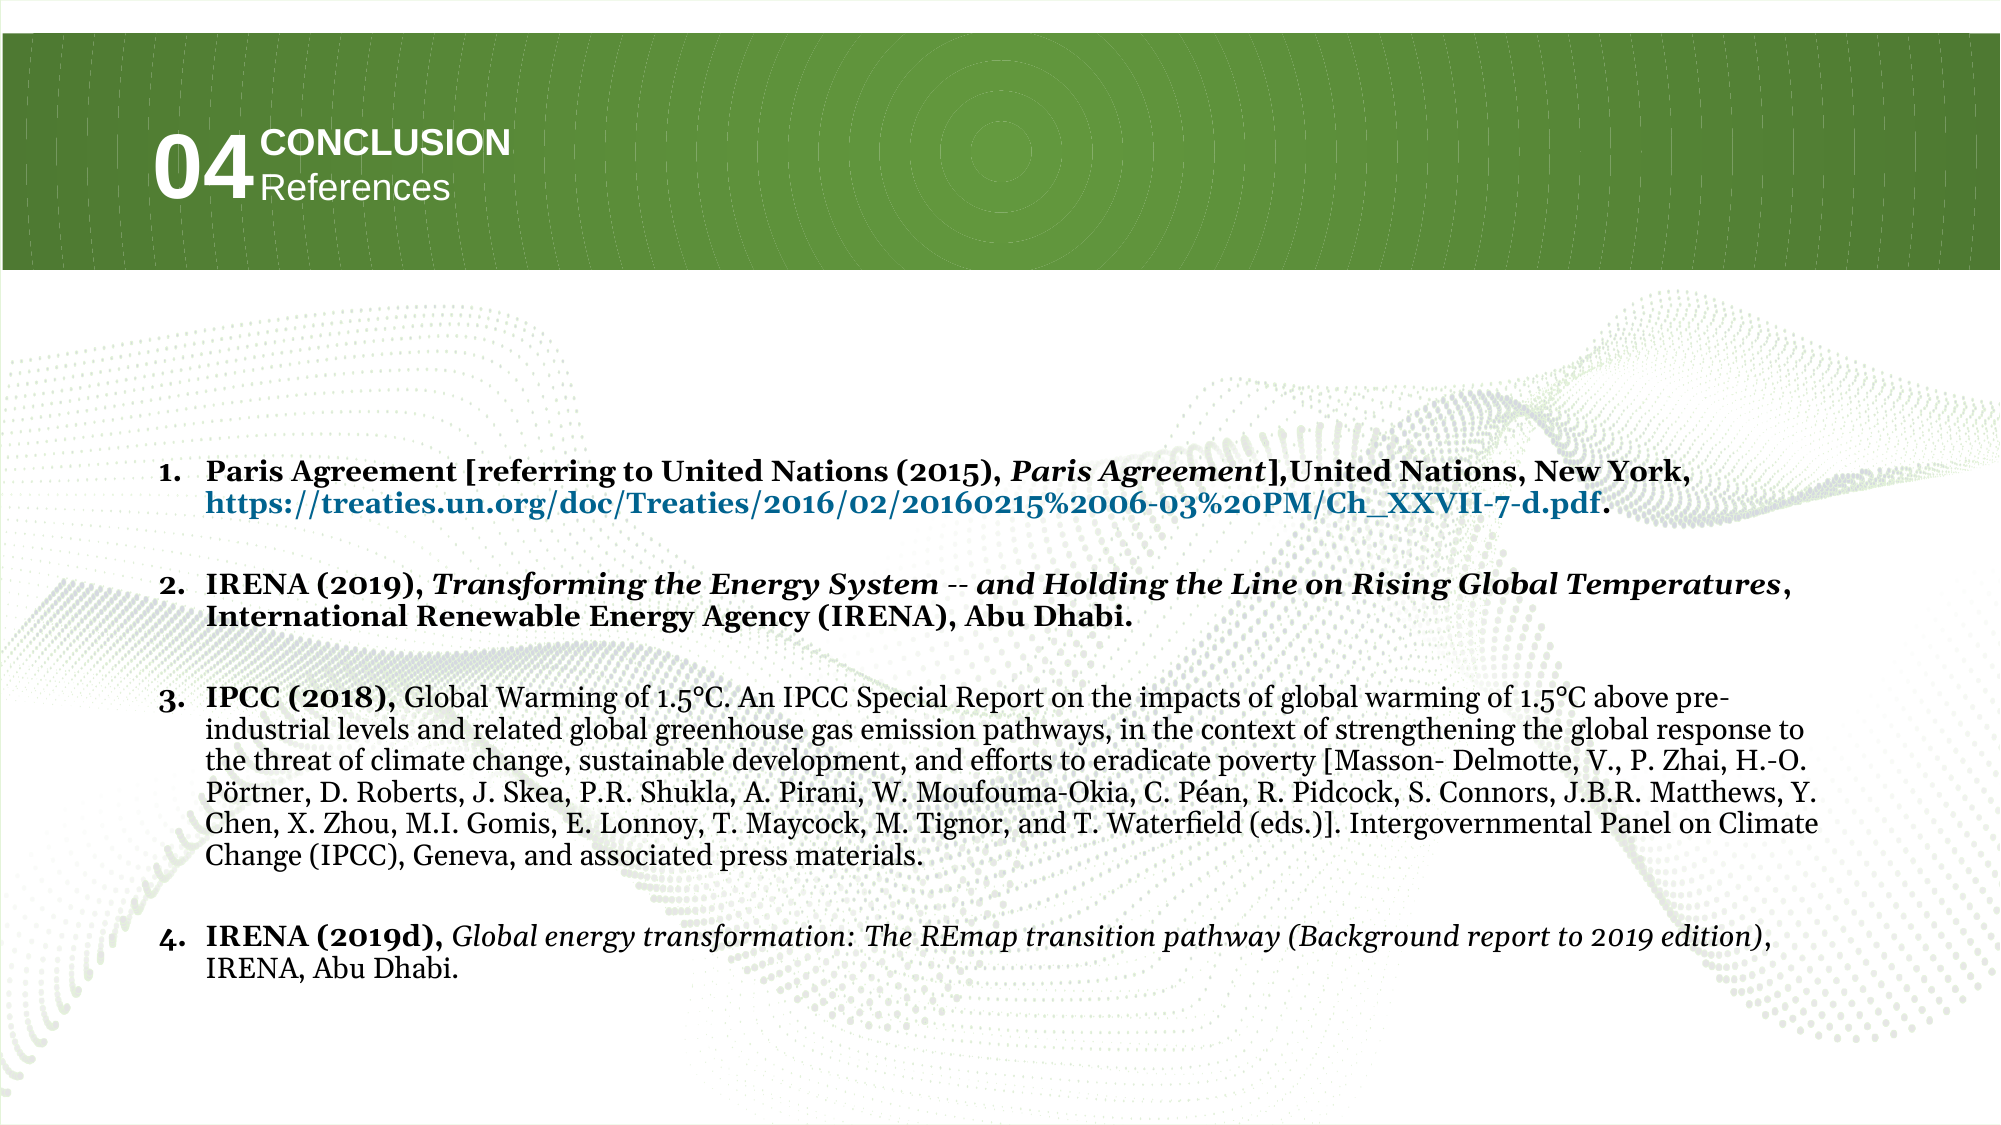

04
CONCLUSION
References

Paris Agreement [referring to United Nations (2015), Paris Agreement],United Nations, New York, https://treaties.un.org/doc/Treaties/2016/02/20160215%2006-03%20PM/Ch_XXVII-7-d.pdf.
IRENA (2019), Transforming the Energy System -- and Holding the Line on Rising Global Temperatures, International Renewable Energy Agency (IRENA), Abu Dhabi.
IPCC (2018), Global Warming of 1.5°C. An IPCC Special Report on the impacts of global warming of 1.5°C above pre-industrial levels and related global greenhouse gas emission pathways, in the context of strengthening the global response to the threat of climate change, sustainable development, and efforts to eradicate poverty [Masson- Delmotte, V., P. Zhai, H.-O. Pörtner, D. Roberts, J. Skea, P.R. Shukla, A. Pirani, W. Moufouma-Okia, C. Péan, R. Pidcock, S. Connors, J.B.R. Matthews, Y. Chen, X. Zhou, M.I. Gomis, E. Lonnoy, T. Maycock, M. Tignor, and T. Waterfield (eds.)]. Intergovernmental Panel on Climate Change (IPCC), Geneva, and associated press materials.
IRENA (2019d), Global energy transformation: The REmap transition pathway (Background report to 2019 edition), IRENA, Abu Dhabi.